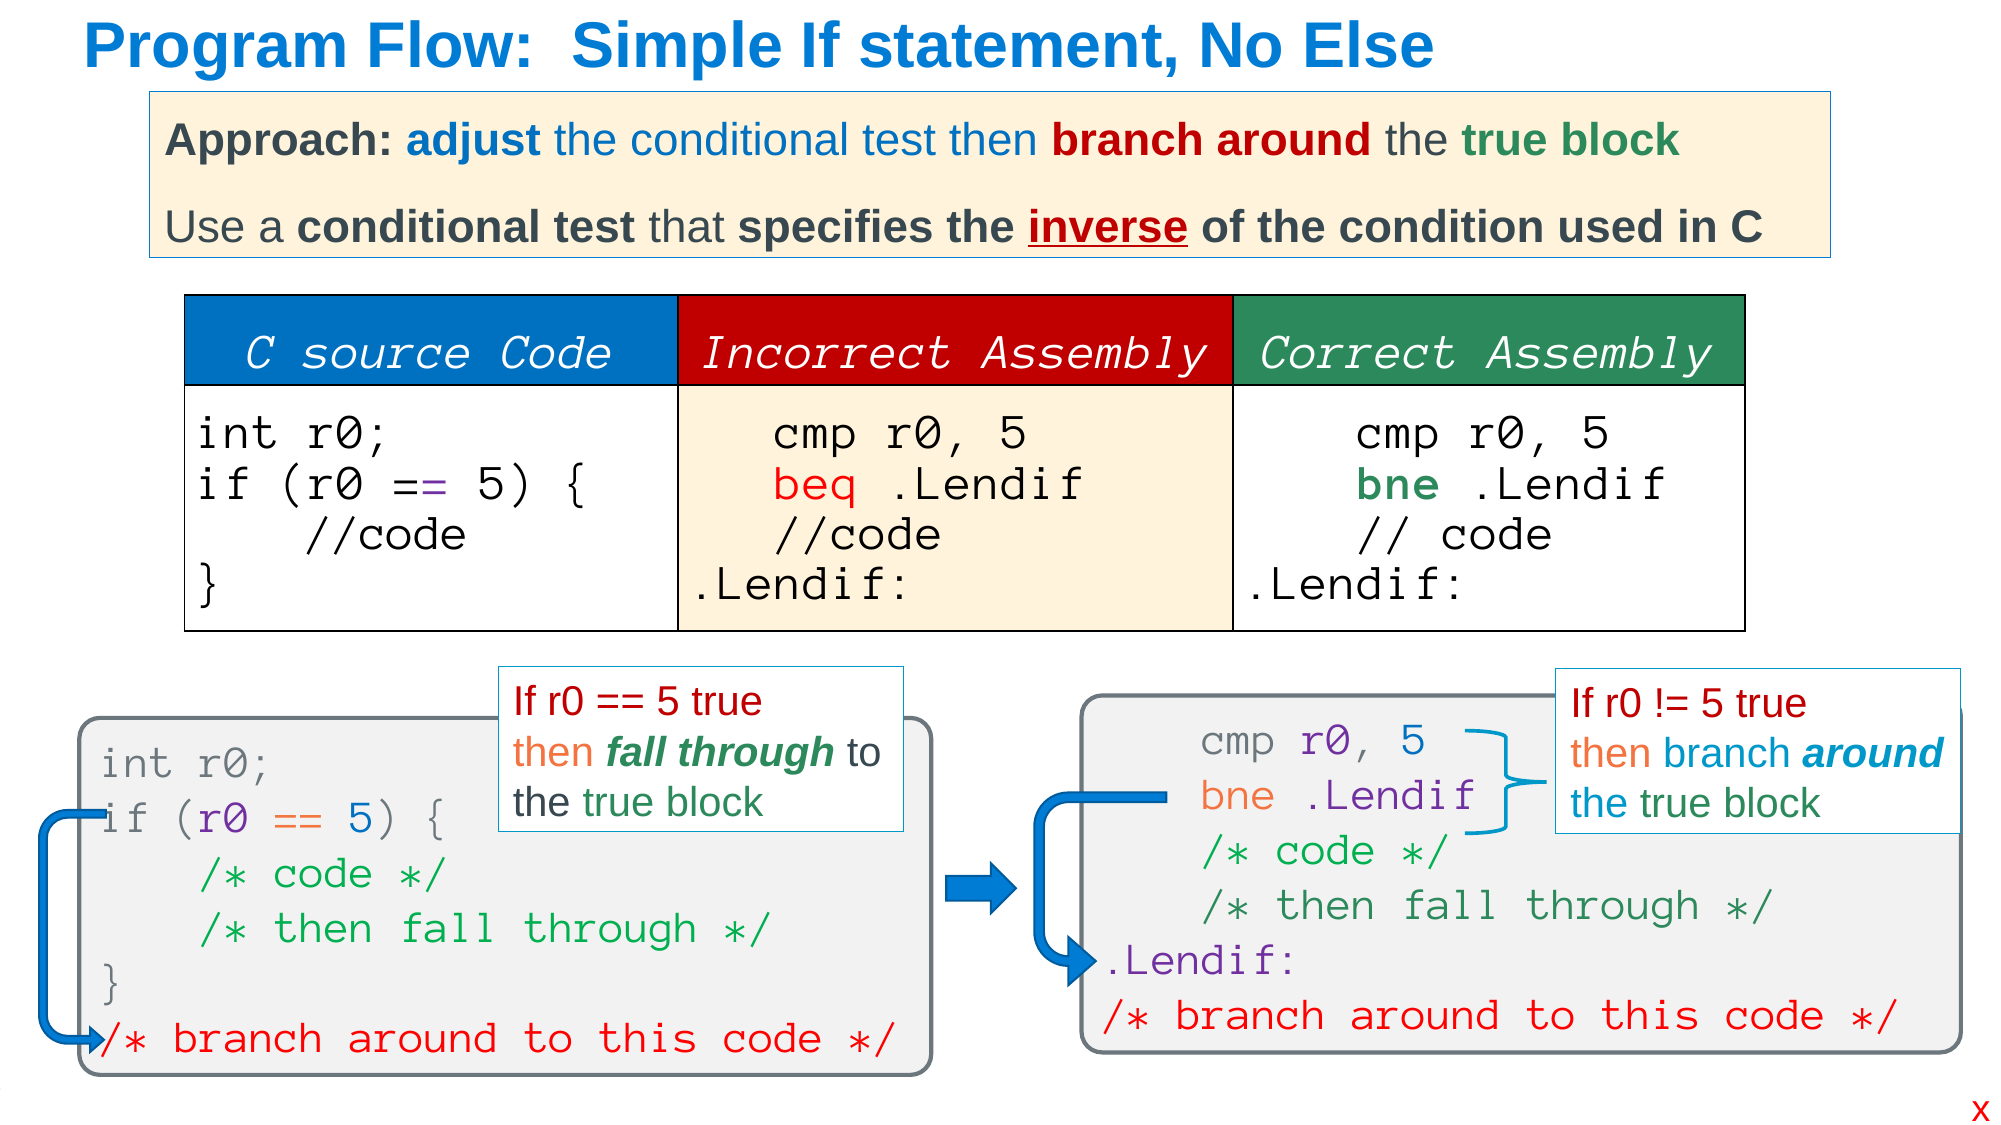

# Program Flow:  Simple If statement, No Else
Approach: adjust the conditional test then branch around the true block
Use a conditional test that specifies the inverse of the condition used in C
| C source Code | Incorrect Assembly | Correct Assembly |
| --- | --- | --- |
| int r0; if (r0 == 5) { //code } | cmp r0, 5 beq .Lendif //code .Lendif: | cmp r0, 5 bne .Lendif // code .Lendif: |
If r0 == 5 true
then fall through to the true block
int r0;
if (r0 == 5) {
    /* code */
    /* then fall through */
}
/* branch around to this code */
If r0 != 5 true
then branch around the true block

    cmp r0, 5
    bne .Lendif
    /* code */
    /* then fall through */
.Lendif:
/* branch around to this code */

x